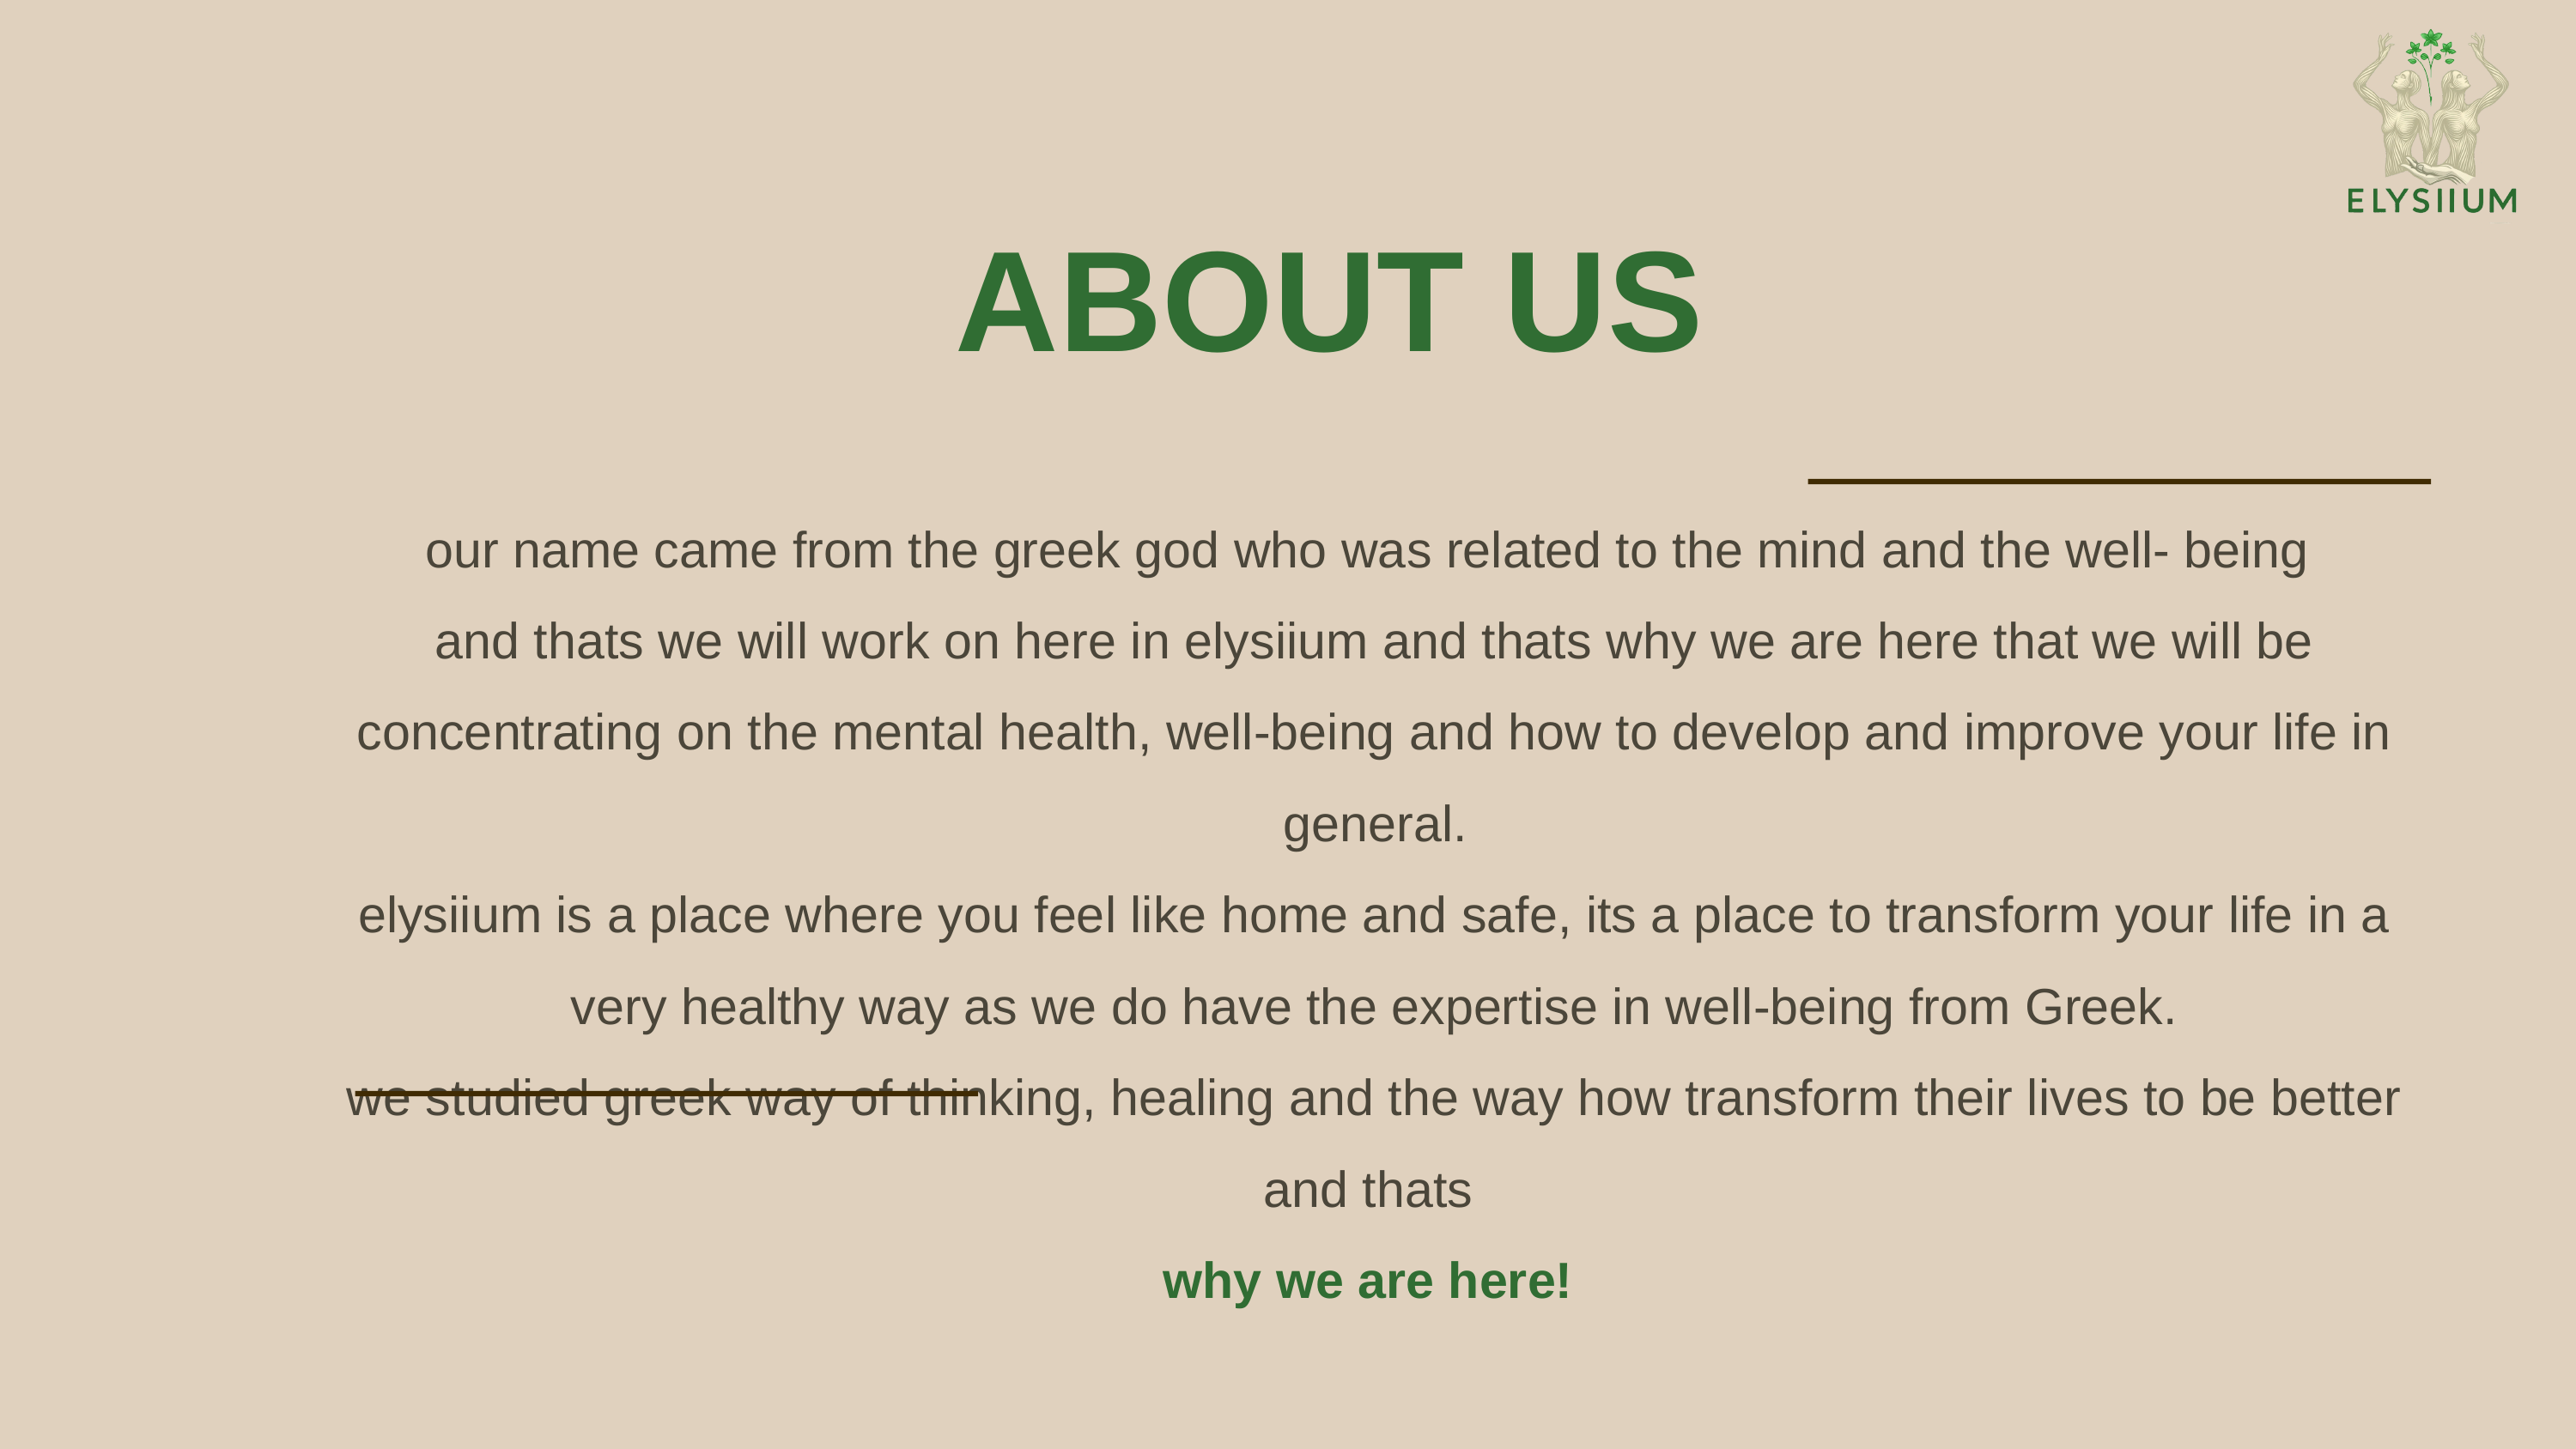

ABOUT US

our name came from the greek god who was related to the mind and the well- being
and thats we will work on here in elysiium and thats why we are here that we will be concentrating on the mental health, well-being and how to develop and improve your life in general.
elysiium is a place where you feel like home and safe, its a place to transform your life in a very healthy way as we do have the expertise in well-being from Greek.
we studied greek way of thinking, healing and the way how transform their lives to be better and thats
why we are here!